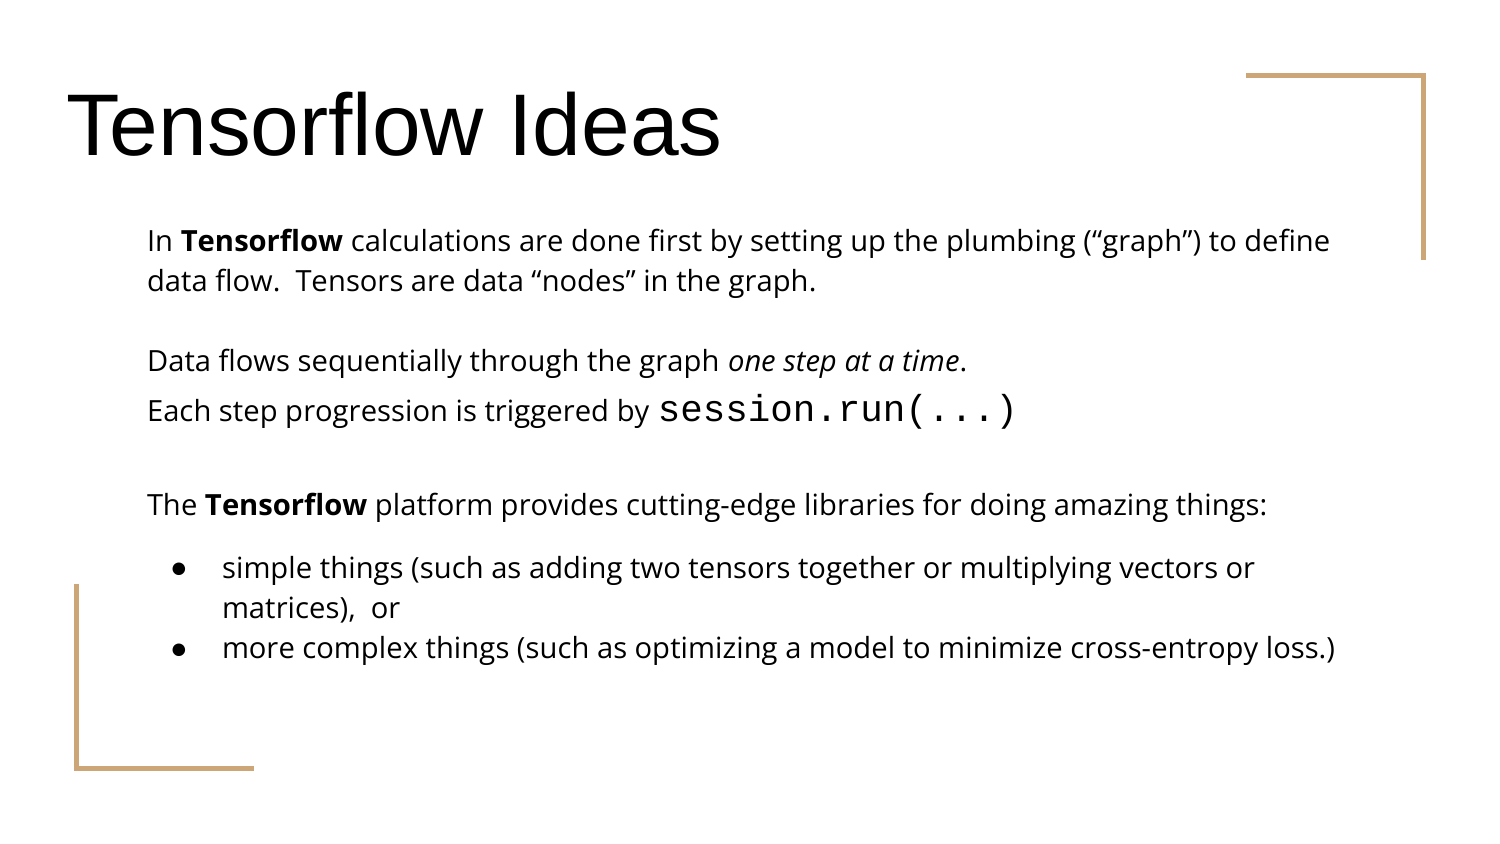

# Tensorflow Ideas
In Tensorflow calculations are done first by setting up the plumbing (“graph”) to define data flow.  Tensors are data “nodes” in the graph.
Data flows sequentially through the graph one step at a time.
Each step progression is triggered by session.run(...)
The Tensorflow platform provides cutting-edge libraries for doing amazing things:
simple things (such as adding two tensors together or multiplying vectors or matrices),  or
more complex things (such as optimizing a model to minimize cross-entropy loss.)